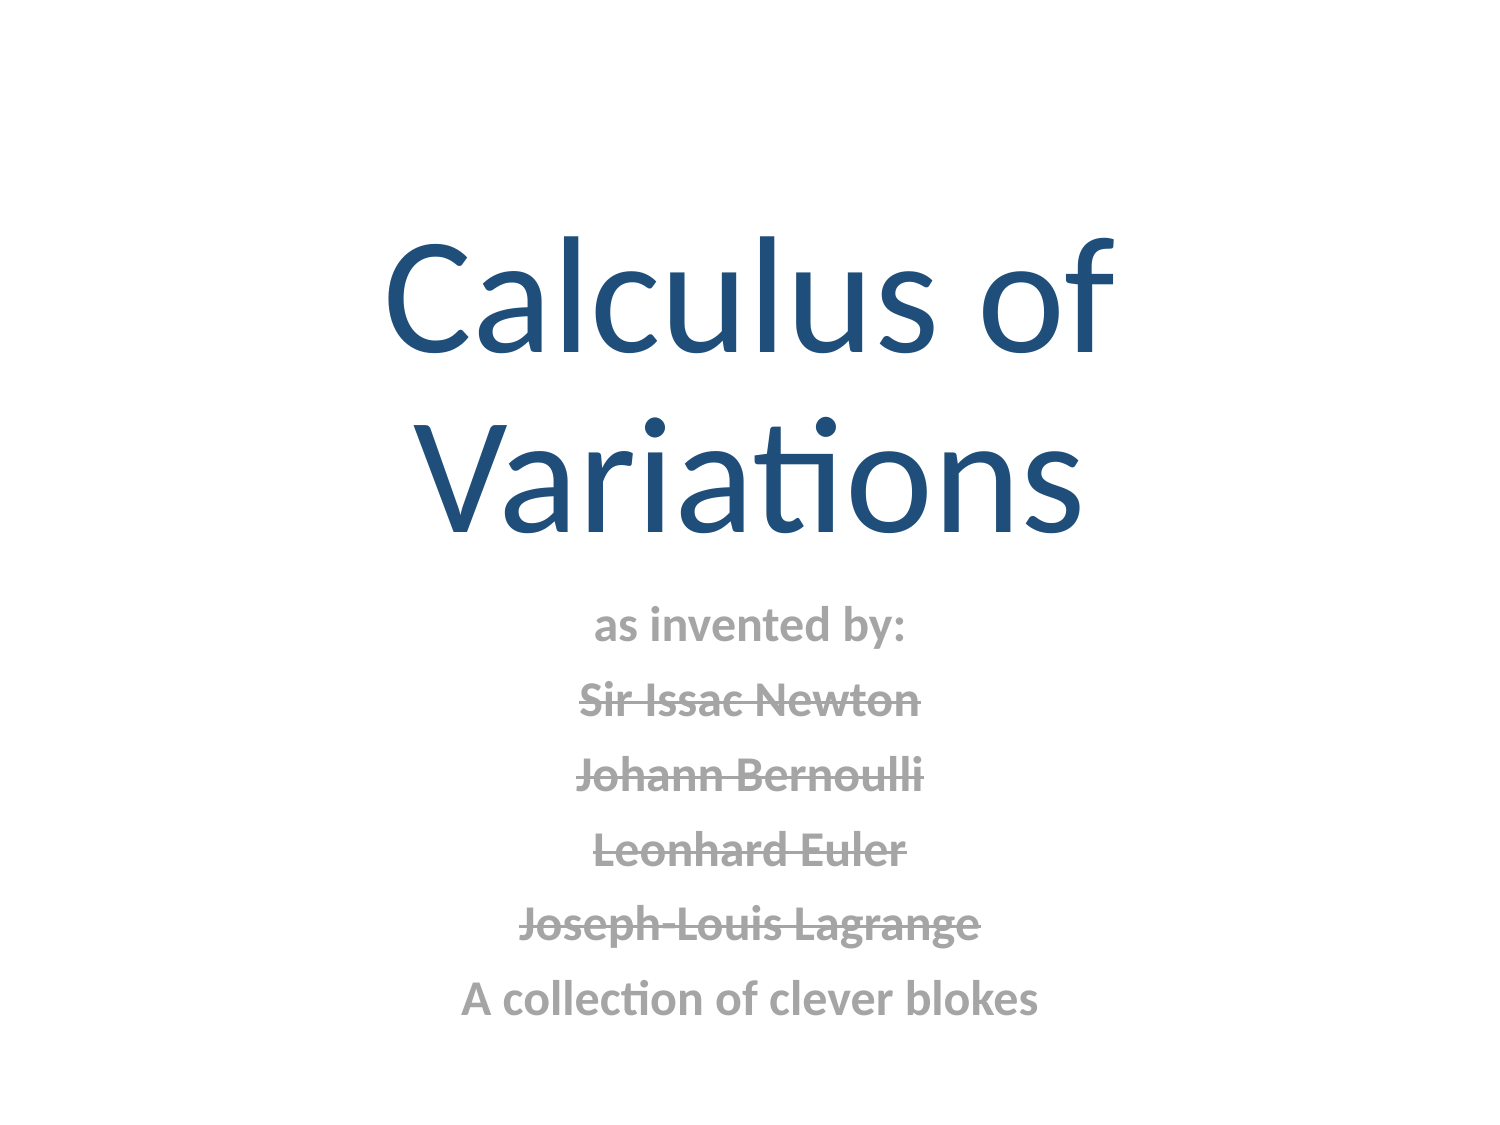

# Calculus of Variations
as invented by:
Sir Issac Newton
Johann Bernoulli
Leonhard Euler
Joseph-Louis Lagrange
A collection of clever blokes